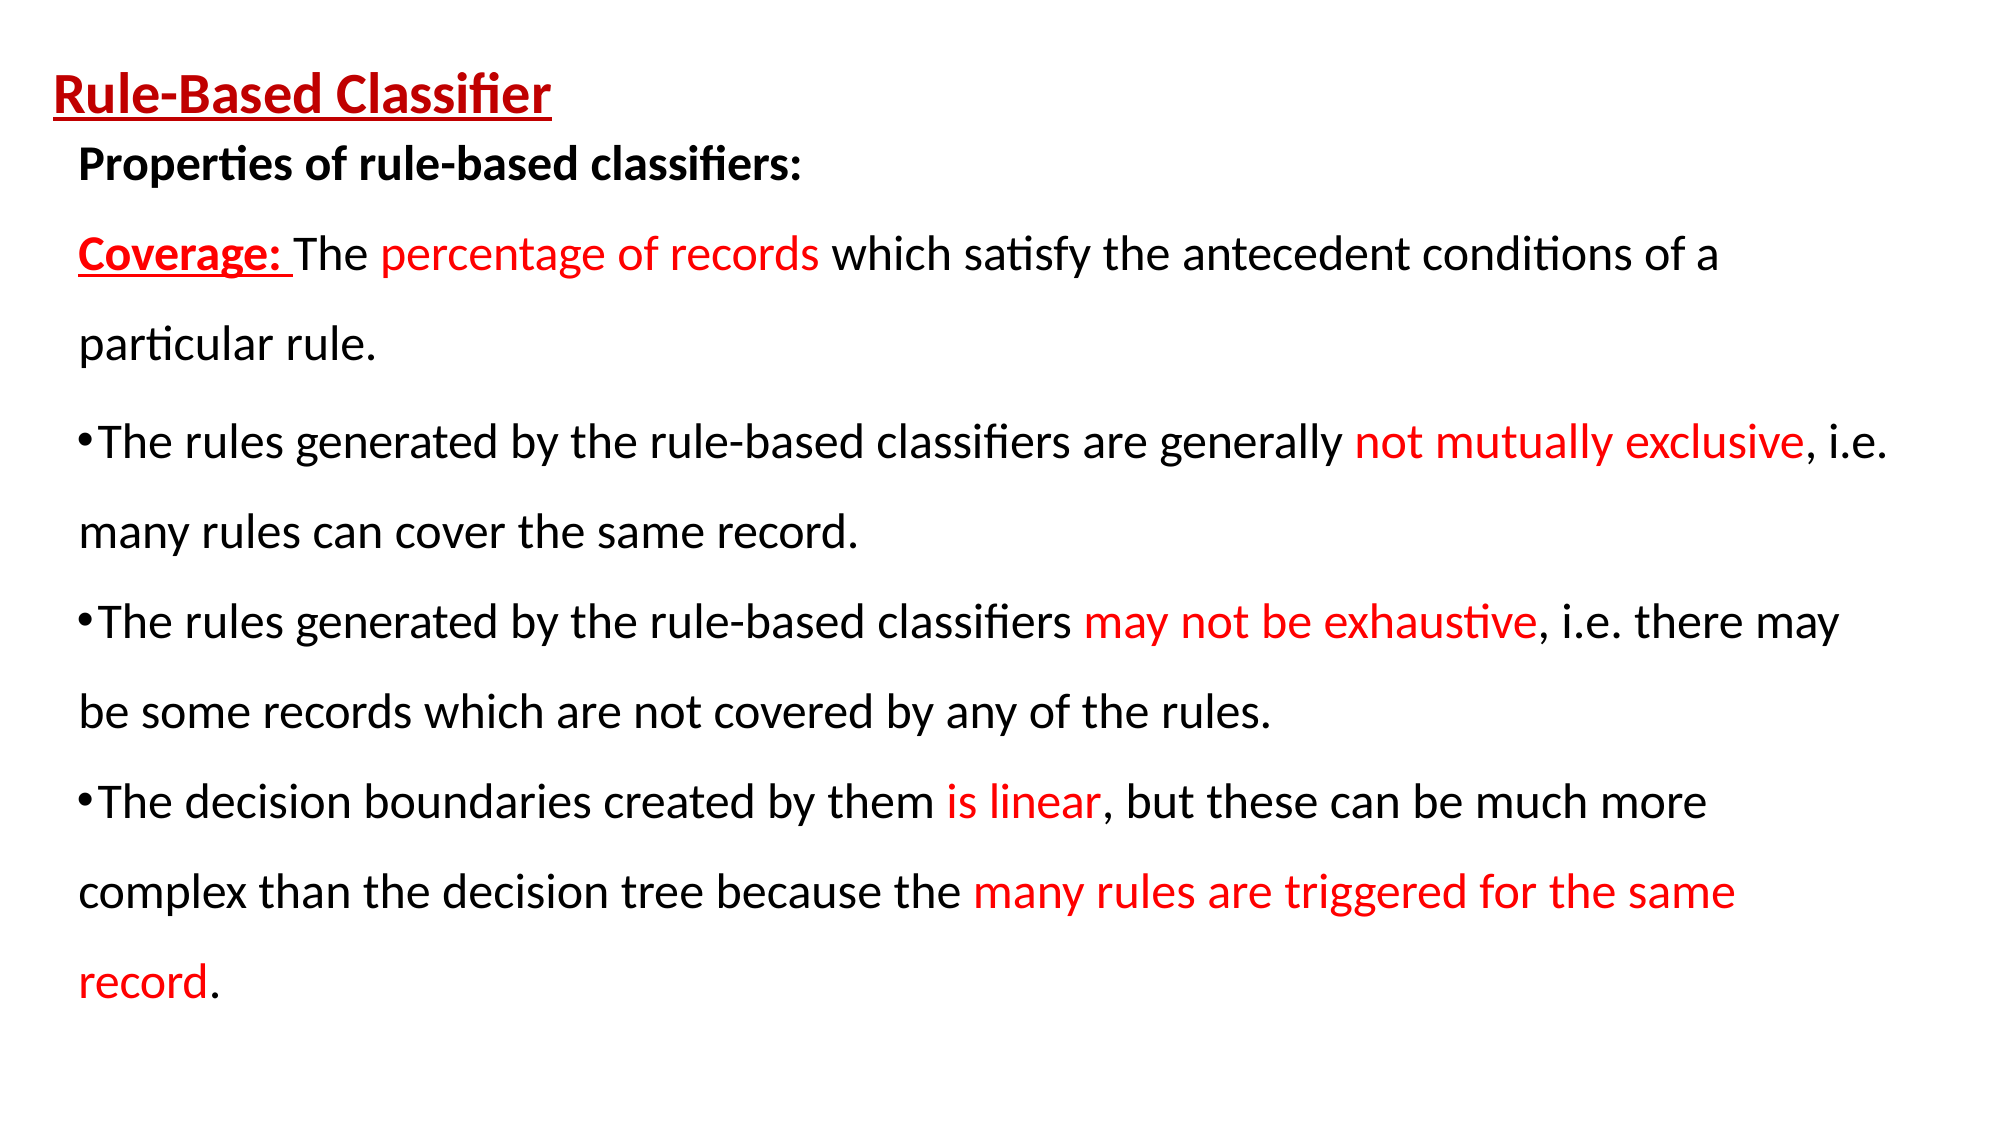

# Rule-Based Classifier
Properties of rule-based classifiers:
Coverage: The percentage of records which satisfy the antecedent conditions of a particular rule.
	The rules generated by the rule-based classifiers are generally not mutually exclusive, i.e. many rules can cover the same record.
	The rules generated by the rule-based classifiers may not be exhaustive, i.e. there may be some records which are not covered by any of the rules.
	The decision boundaries created by them is linear, but these can be much more complex than the decision tree because the many rules are triggered for the same record.